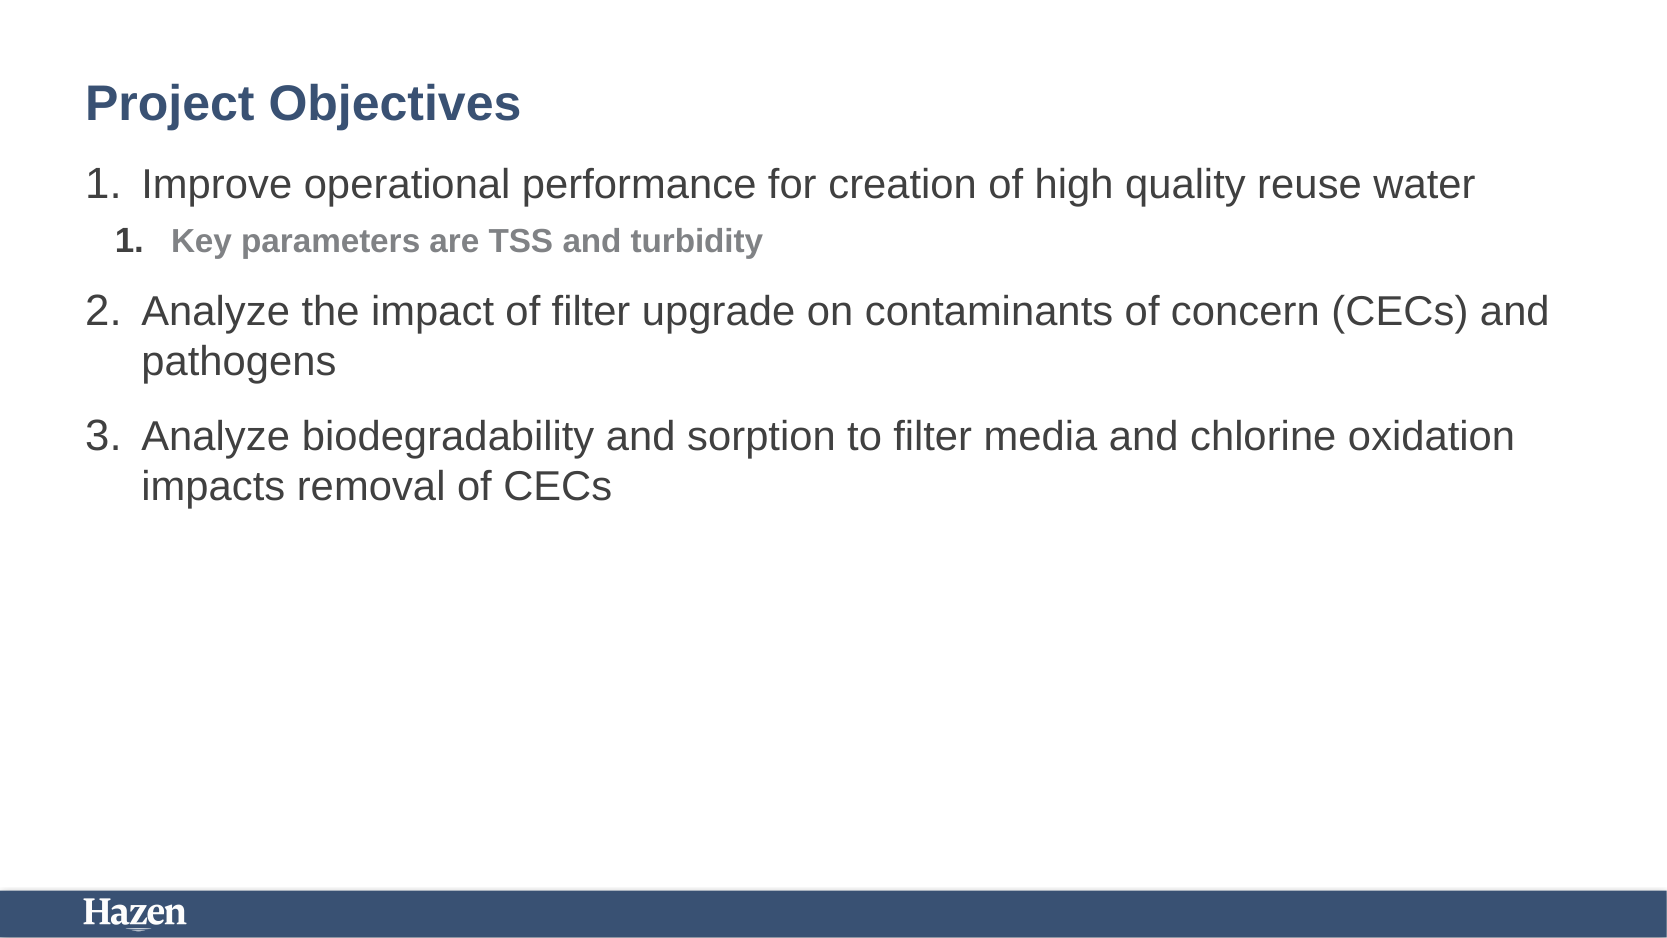

# Project Objectives
Improve operational performance for creation of high quality reuse water
Key parameters are TSS and turbidity
Analyze the impact of filter upgrade on contaminants of concern (CECs) and pathogens
Analyze biodegradability and sorption to filter media and chlorine oxidation impacts removal of CECs